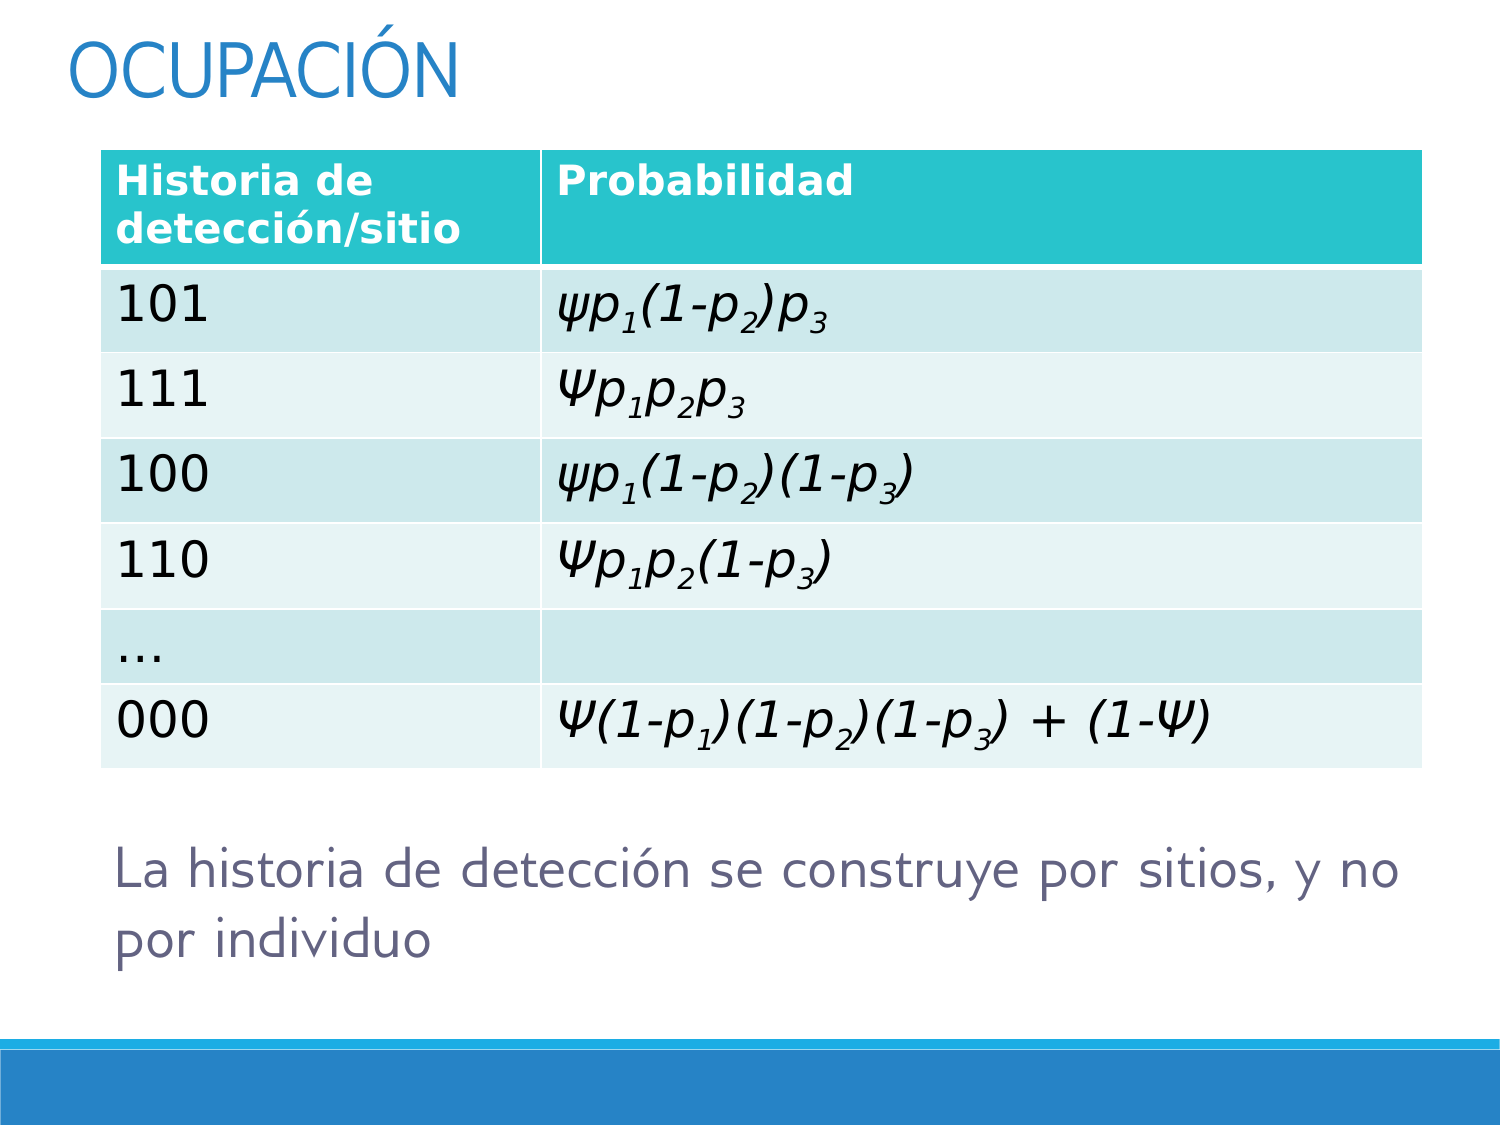

OCUPACIÓN
| Historia de detección/sitio | Probabilidad |
| --- | --- |
| 101 | ψp1(1-p2)p3 |
| 111 | Ψp1p2p3 |
| 100 | ψp1(1-p2)(1-p3) |
| 110 | Ψp1p2(1-p3) |
| … |  |
| 000 | Ψ(1-p1)(1-p2)(1-p3) + (1-Ψ) |
La historia de detección se construye por sitios, y no por individuo